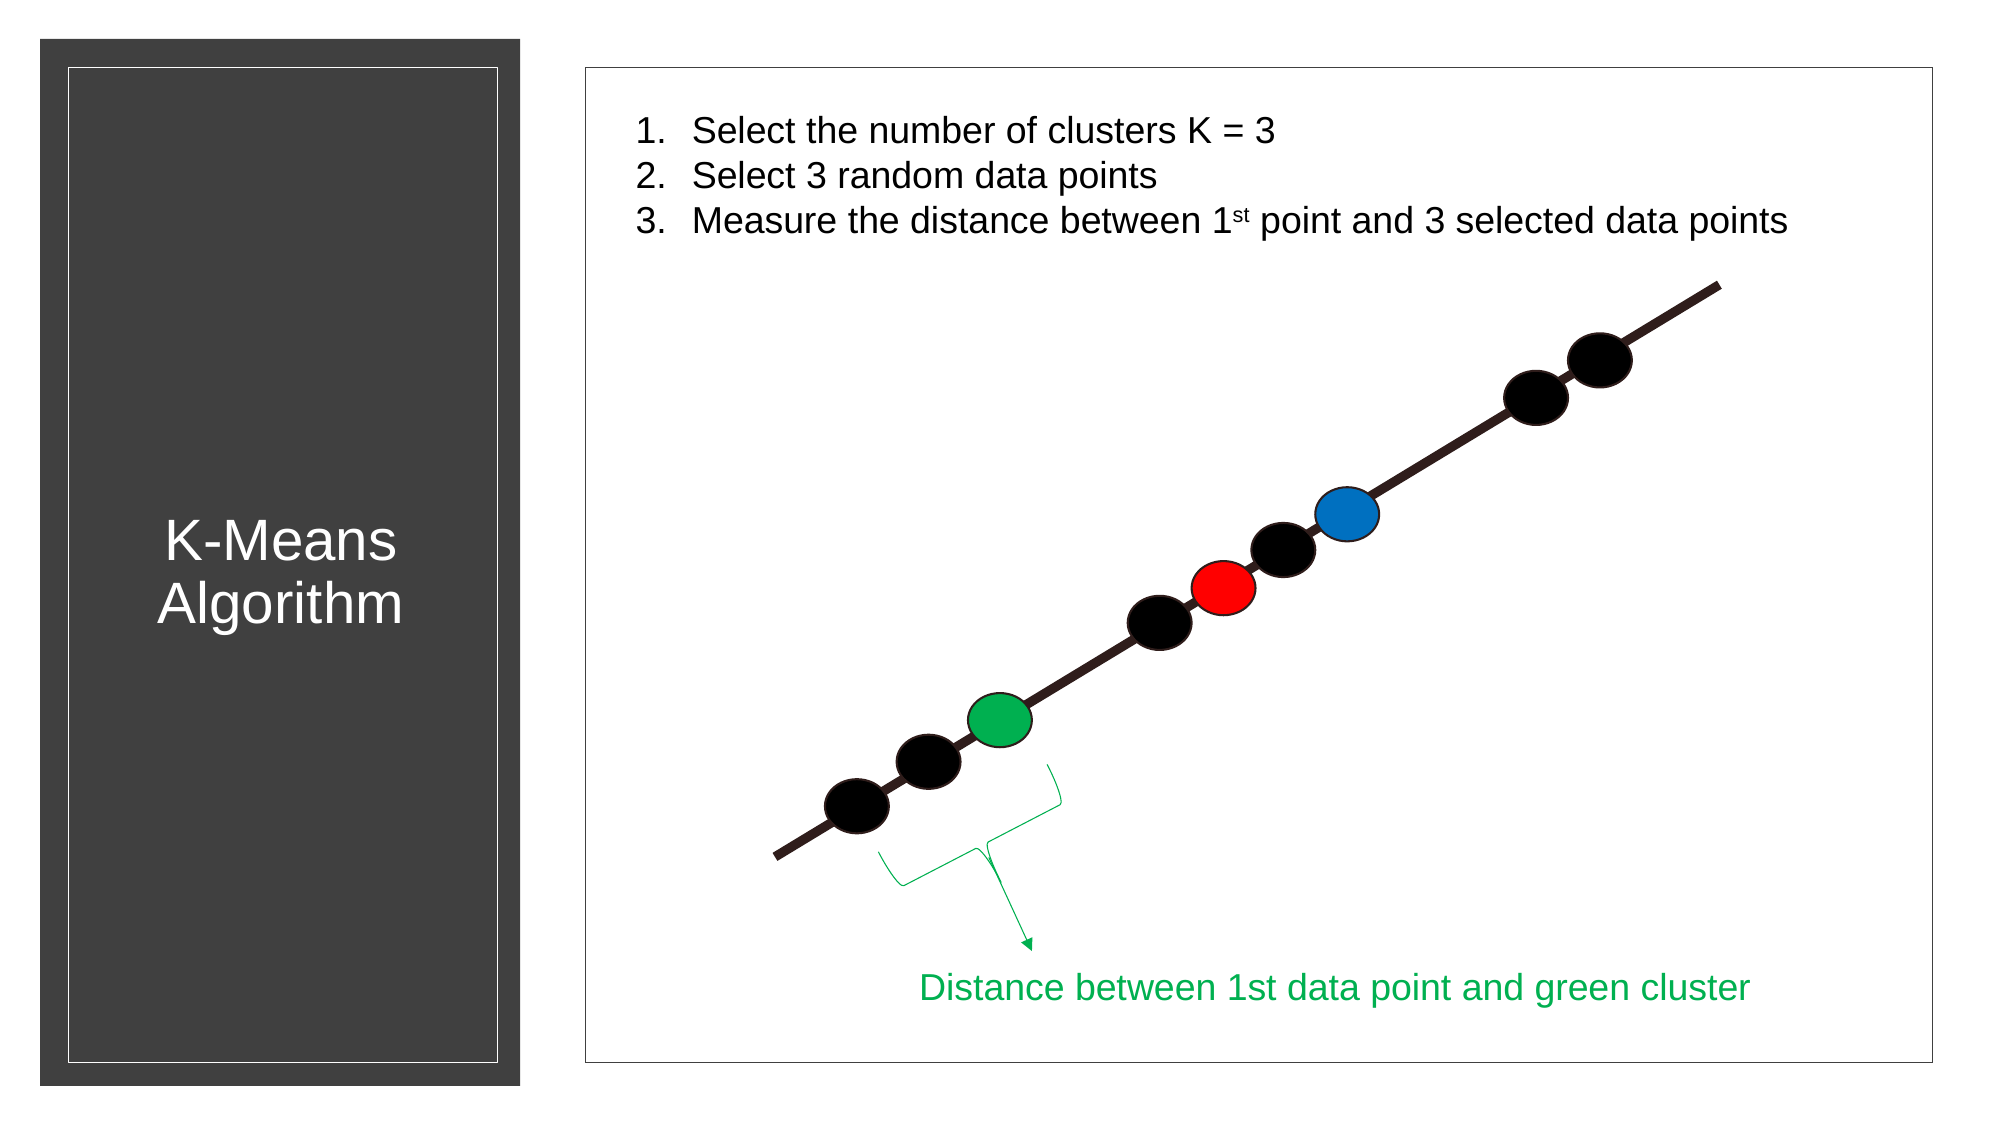

Select the number of clusters K = 3
Select 3 random data points
Measure the distance between 1st point and 3 selected data points
# K-Means Algorithm

Distance between 1st data point and green cluster